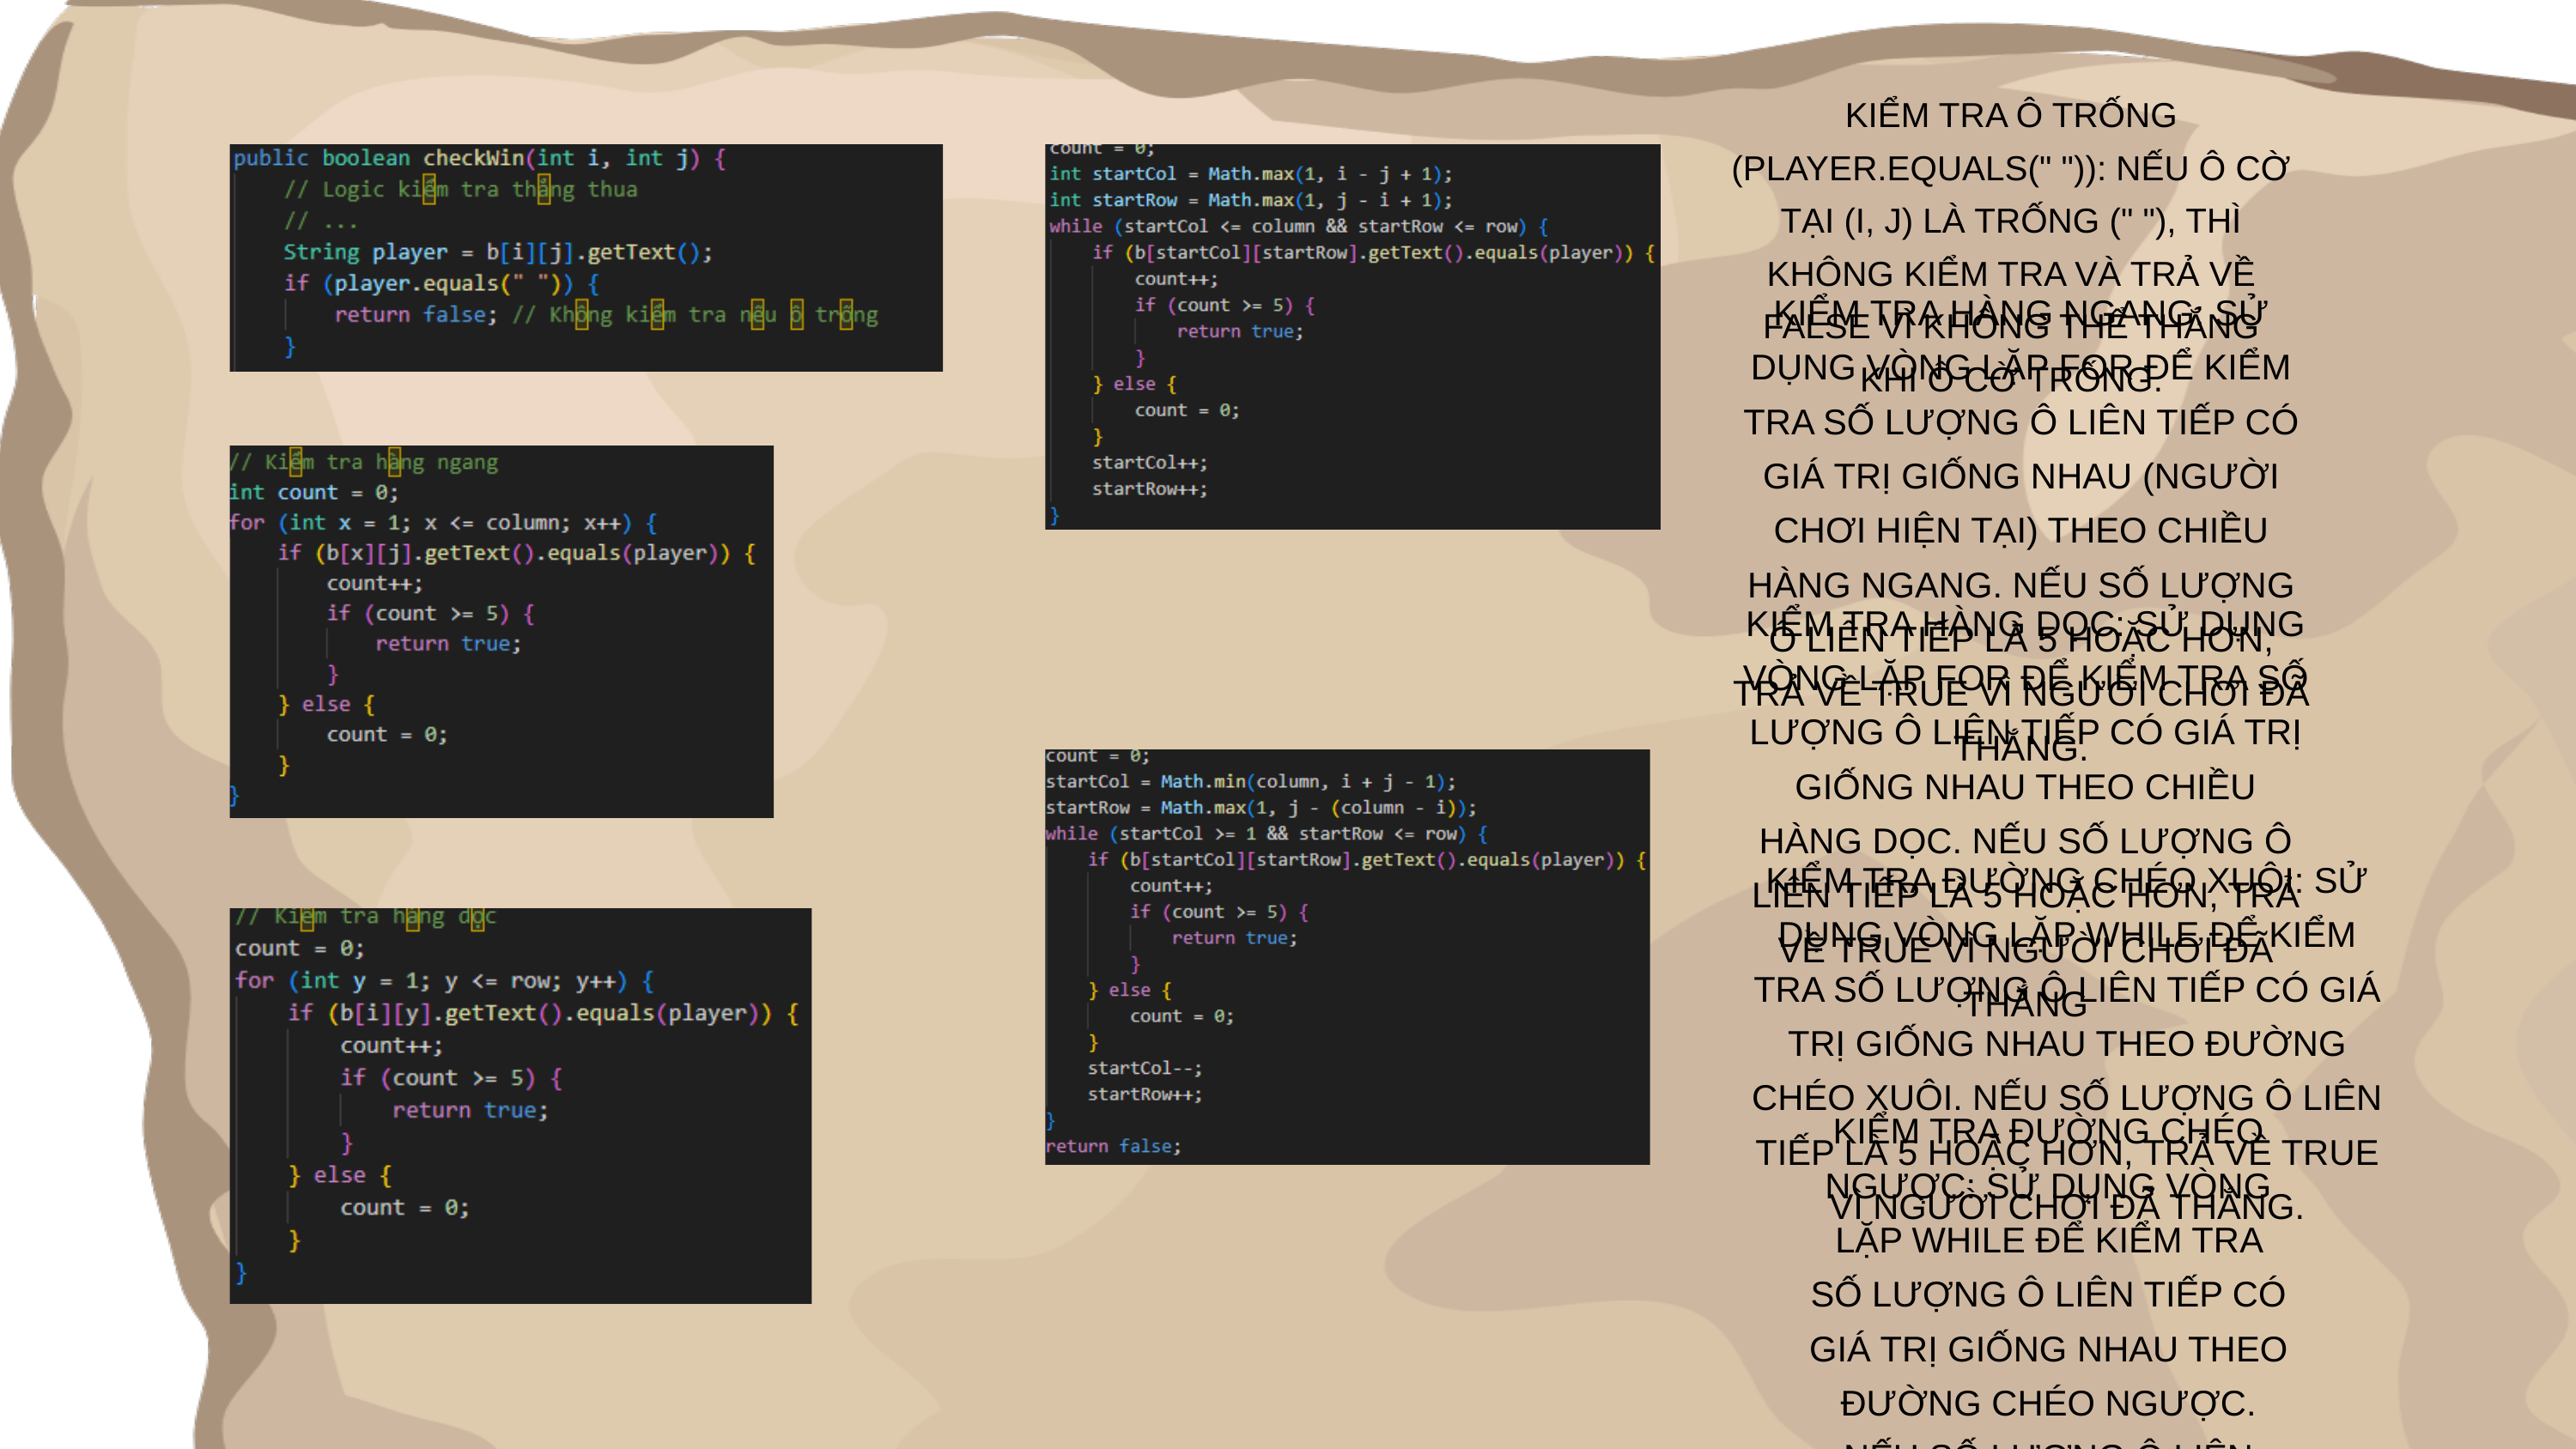

KIỂM TRA Ô TRỐNG (PLAYER.EQUALS(" ")): NẾU Ô CỜ TẠI (I, J) LÀ TRỐNG (" "), THÌ KHÔNG KIỂM TRA VÀ TRẢ VỀ FALSE VÌ KHÔNG THỂ THẮNG KHI Ô CỜ TRỐNG.

KIỂM TRA HÀNG NGANG: SỬ DỤNG VÒNG LẶP FOR ĐỂ KIỂM TRA SỐ LƯỢNG Ô LIÊN TIẾP CÓ GIÁ TRỊ GIỐNG NHAU (NGƯỜI CHƠI HIỆN TẠI) THEO CHIỀU HÀNG NGANG. NẾU SỐ LƯỢNG Ô LIÊN TIẾP LÀ 5 HOẶC HƠN, TRẢ VỀ TRUE VÌ NGƯỜI CHƠI ĐÃ THẮNG.

KIỂM TRA HÀNG DỌC: SỬ DỤNG VÒNG LẶP FOR ĐỂ KIỂM TRA SỐ LƯỢNG Ô LIÊN TIẾP CÓ GIÁ TRỊ GIỐNG NHAU THEO CHIỀU HÀNG DỌC. NẾU SỐ LƯỢNG Ô LIÊN TIẾP LÀ 5 HOẶC HƠN, TRẢ VỀ TRUE VÌ NGƯỜI CHƠI ĐÃ THẮNG

KIỂM TRA ĐƯỜNG CHÉO XUÔI: SỬ DỤNG VÒNG LẶP WHILE ĐỂ KIỂM TRA SỐ LƯỢNG Ô LIÊN TIẾP CÓ GIÁ TRỊ GIỐNG NHAU THEO ĐƯỜNG CHÉO XUÔI. NẾU SỐ LƯỢNG Ô LIÊN TIẾP LÀ 5 HOẶC HƠN, TRẢ VỀ TRUE VÌ NGƯỜI CHƠI ĐÃ THẮNG.

KIỂM TRA ĐƯỜNG CHÉO NGƯỢC: SỬ DỤNG VÒNG LẶP WHILE ĐỂ KIỂM TRA SỐ LƯỢNG Ô LIÊN TIẾP CÓ GIÁ TRỊ GIỐNG NHAU THEO ĐƯỜNG CHÉO NGƯỢC. NẾU SỐ LƯỢNG Ô LIÊN TIẾP LÀ 5 HOẶC HƠN, TRẢ VỀ TRUE VÌ NGƯỜI CHƠI ĐÃ THẮNG.